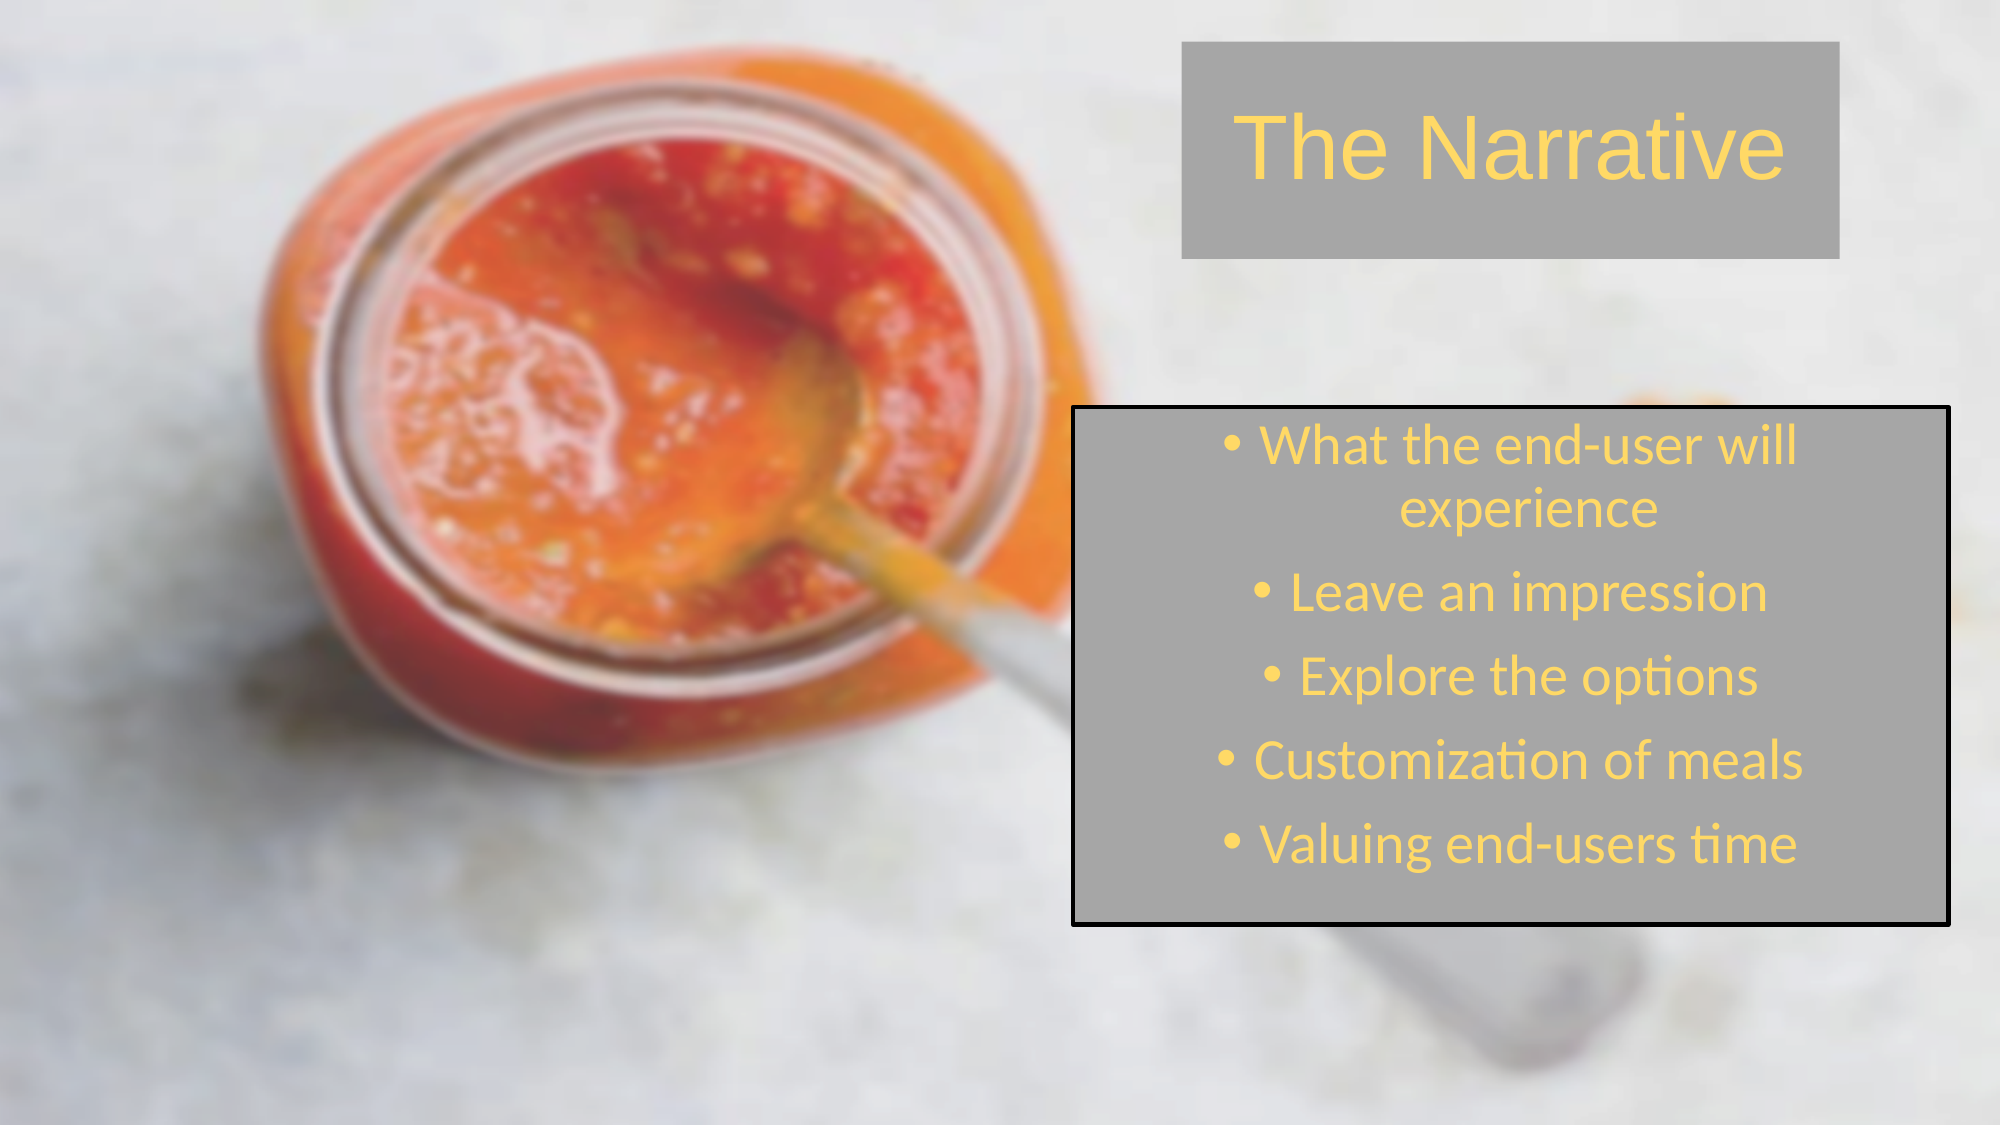

# The Narrative
What the end-user will experience
Leave an impression
Explore the options
Customization of meals
Valuing end-users time